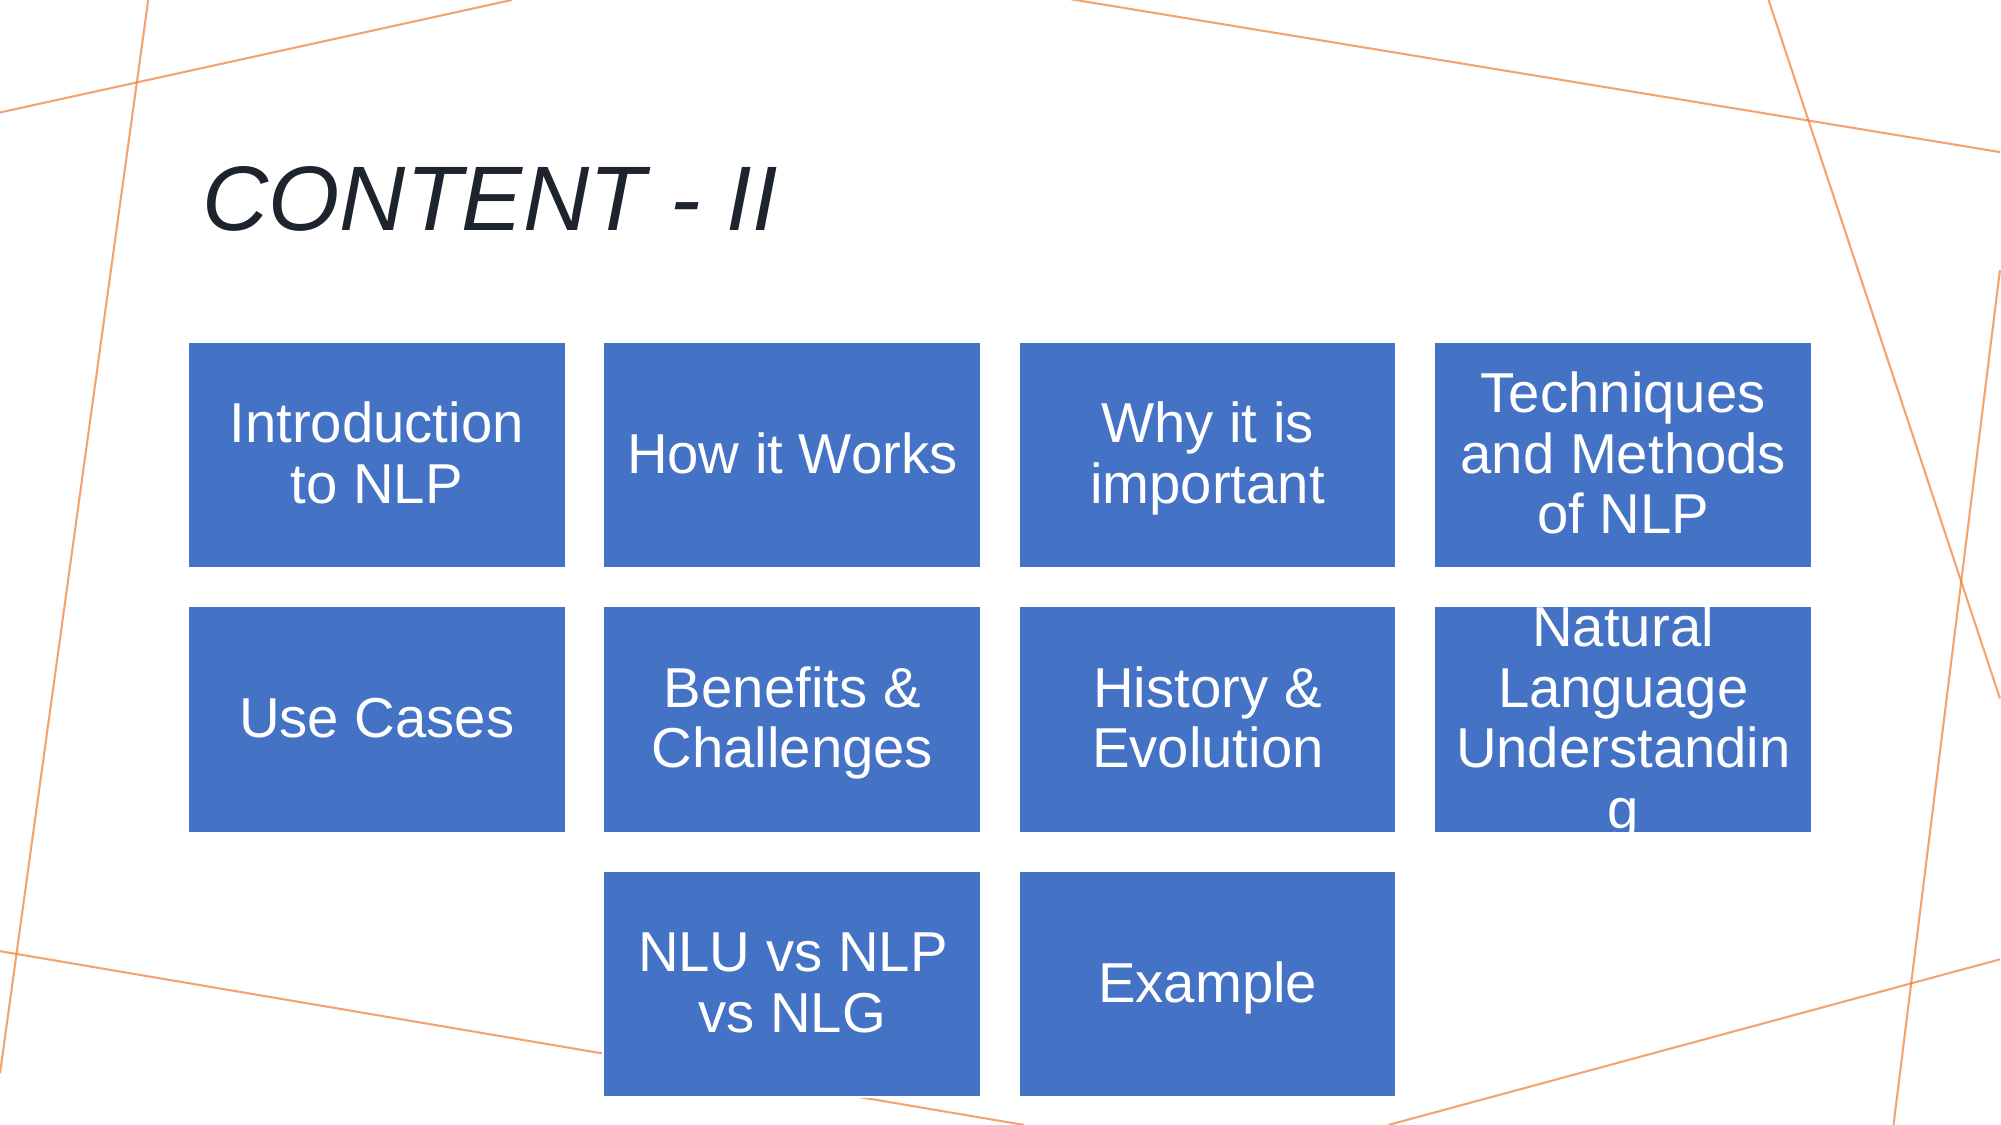

# Content - II
Introduction to NLP
How it Works
Why it is important
Techniques and Methods of NLP
Use Cases
Benefits & Challenges
History & Evolution
Natural Language Understanding
NLU vs NLP vs NLG
Example